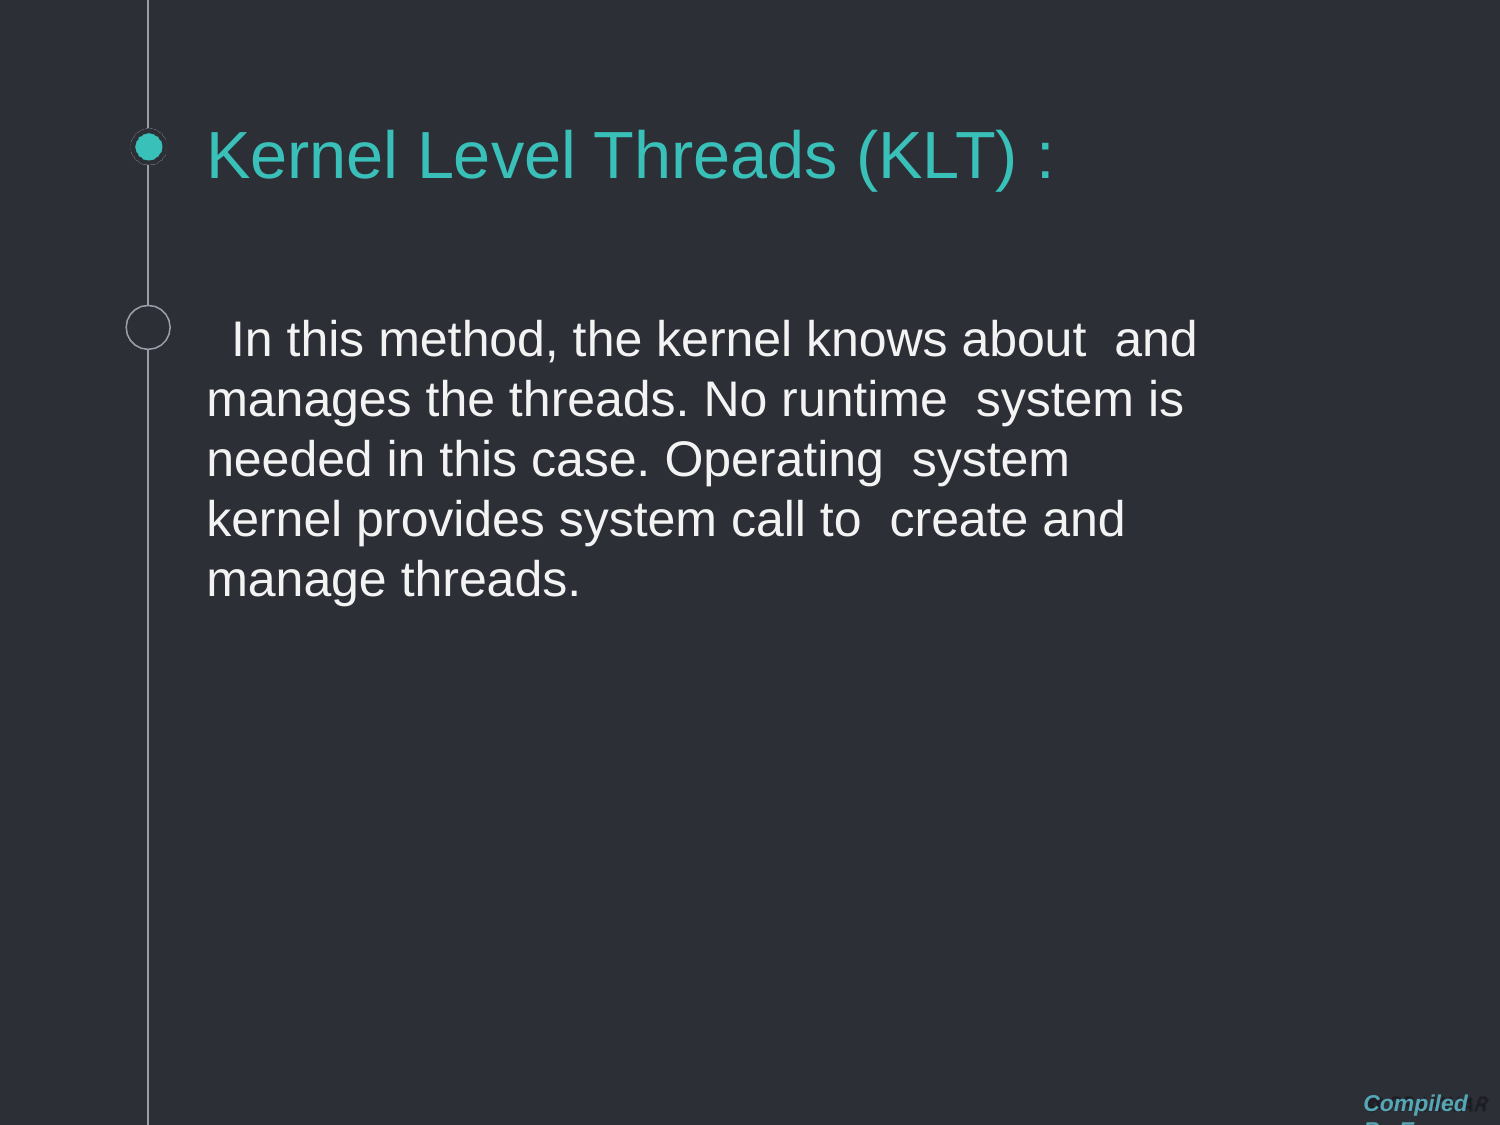

# Kernel Level Threads (KLT) :
In this method, the kernel knows about  and manages the threads. No runtime  system is needed in this case. Operating  system kernel provides system call to  create and manage threads.

Compiled By Er. Nawaraj Bhandari